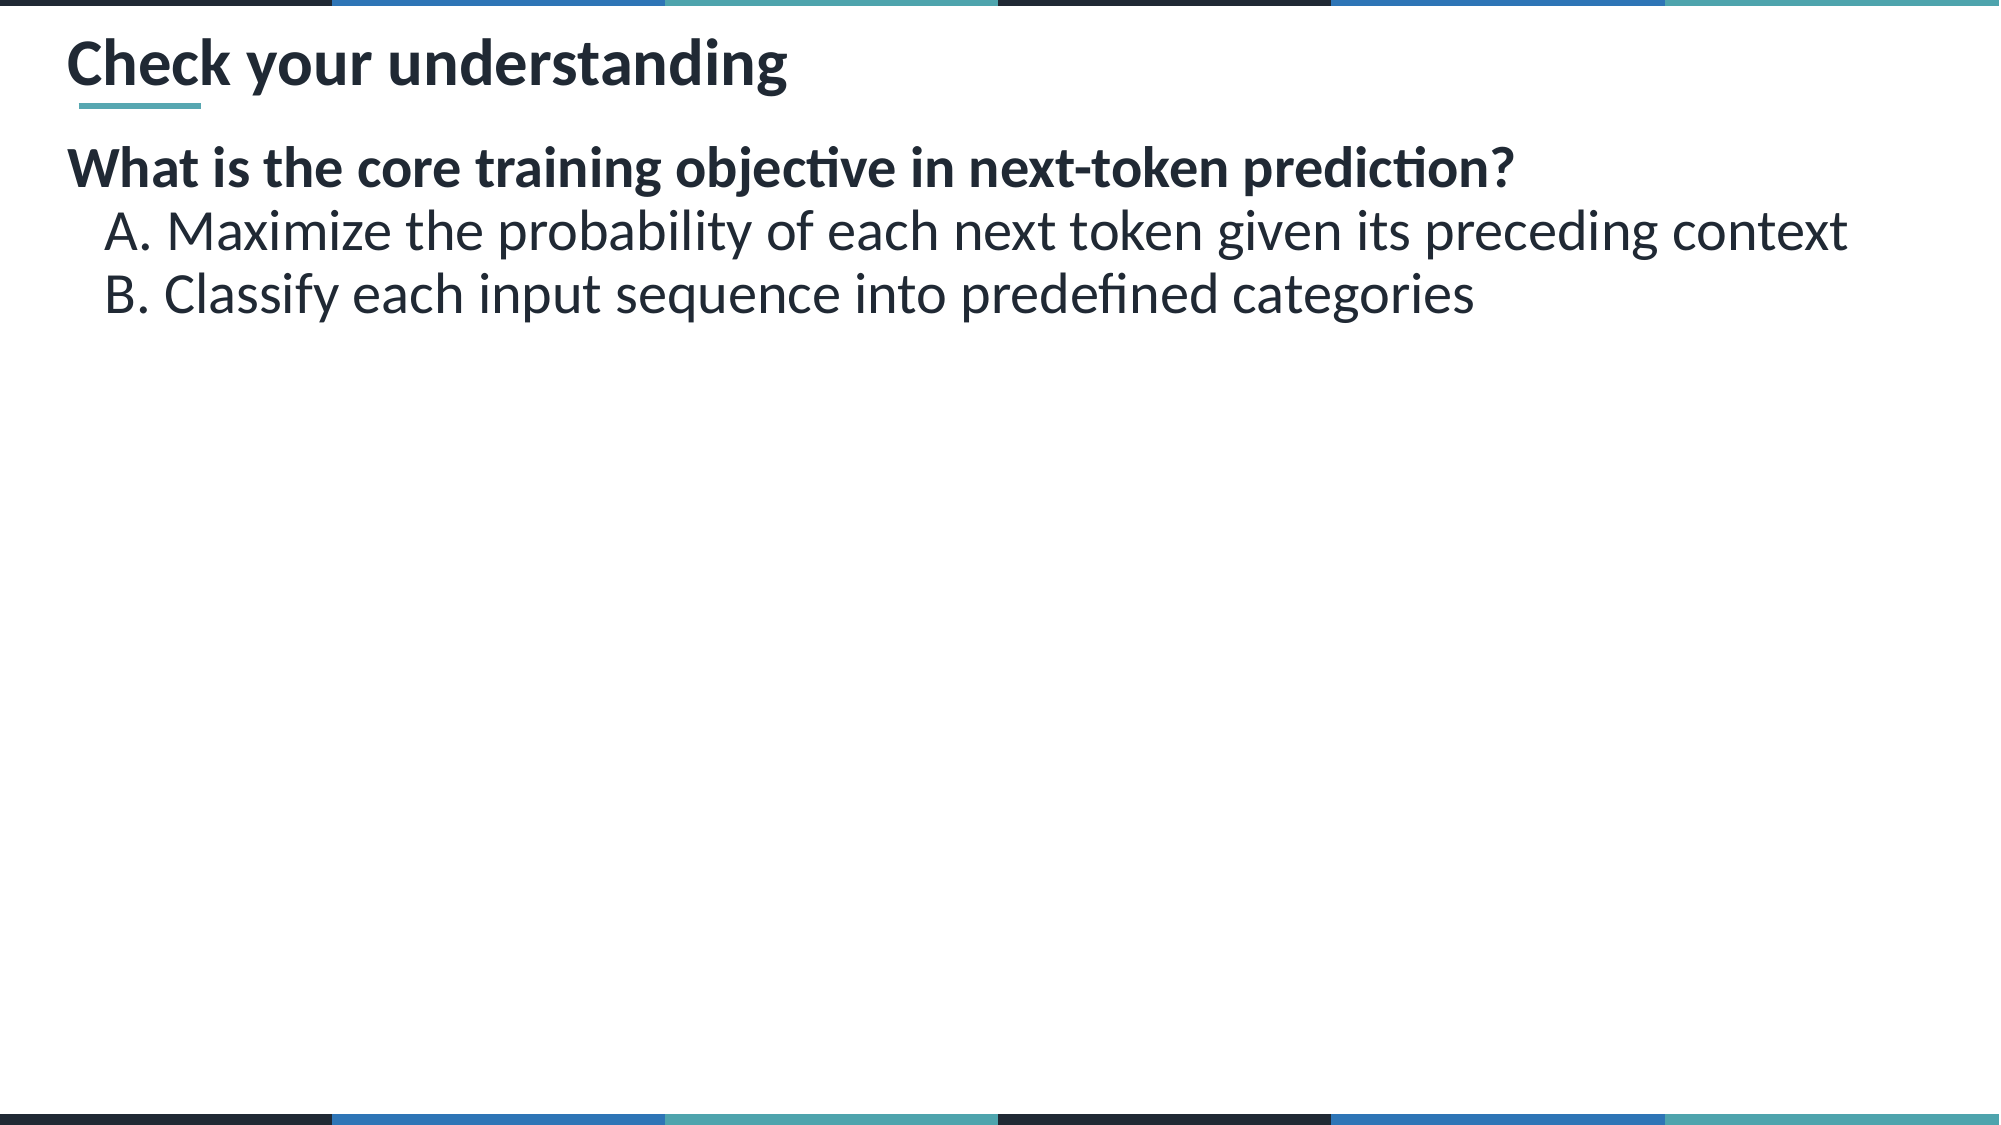

# Check your understanding
What is the core training objective in next-token prediction?
A. Maximize the probability of each next token given its preceding context
B. Classify each input sequence into predefined categories